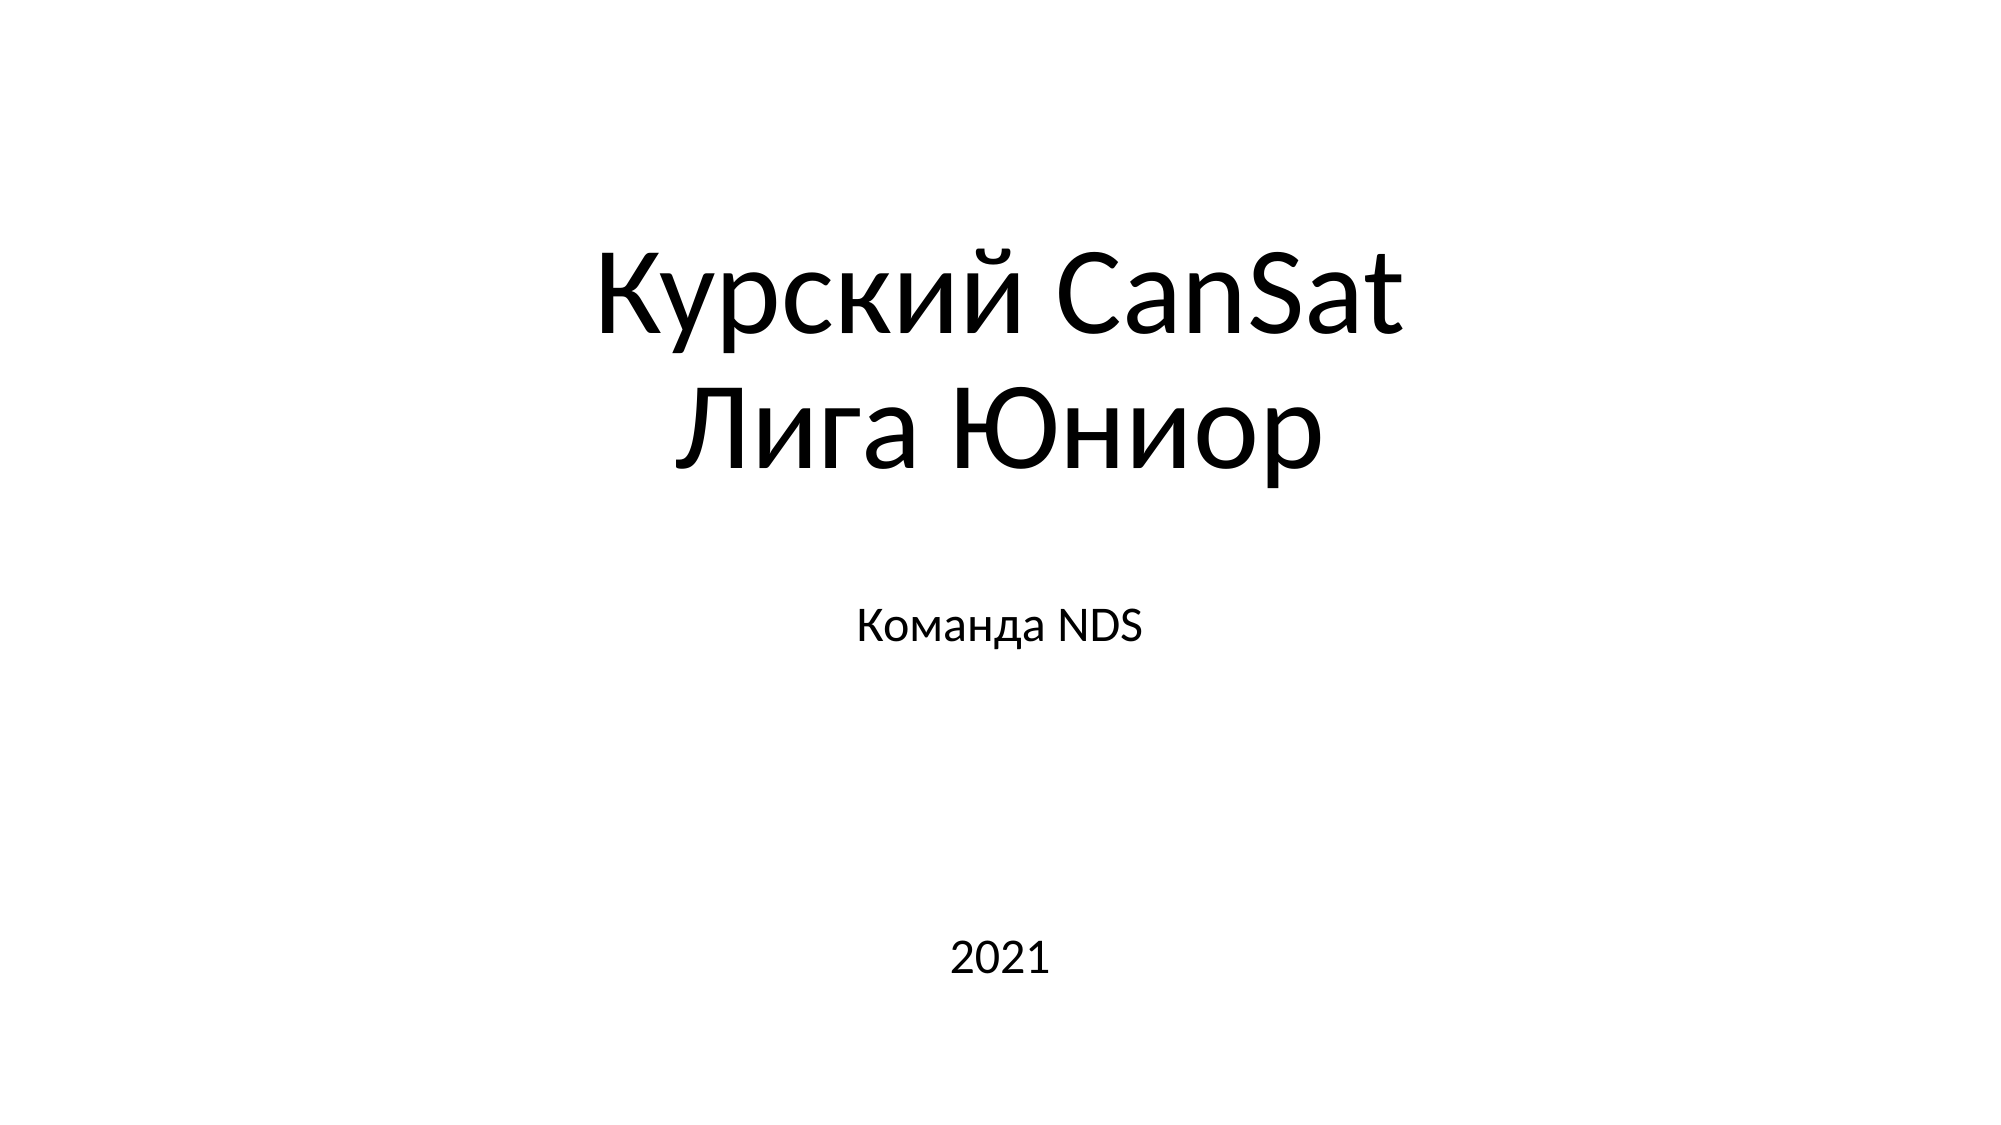

# Курский CanSat Лига Юниор
Команда NDS

2021